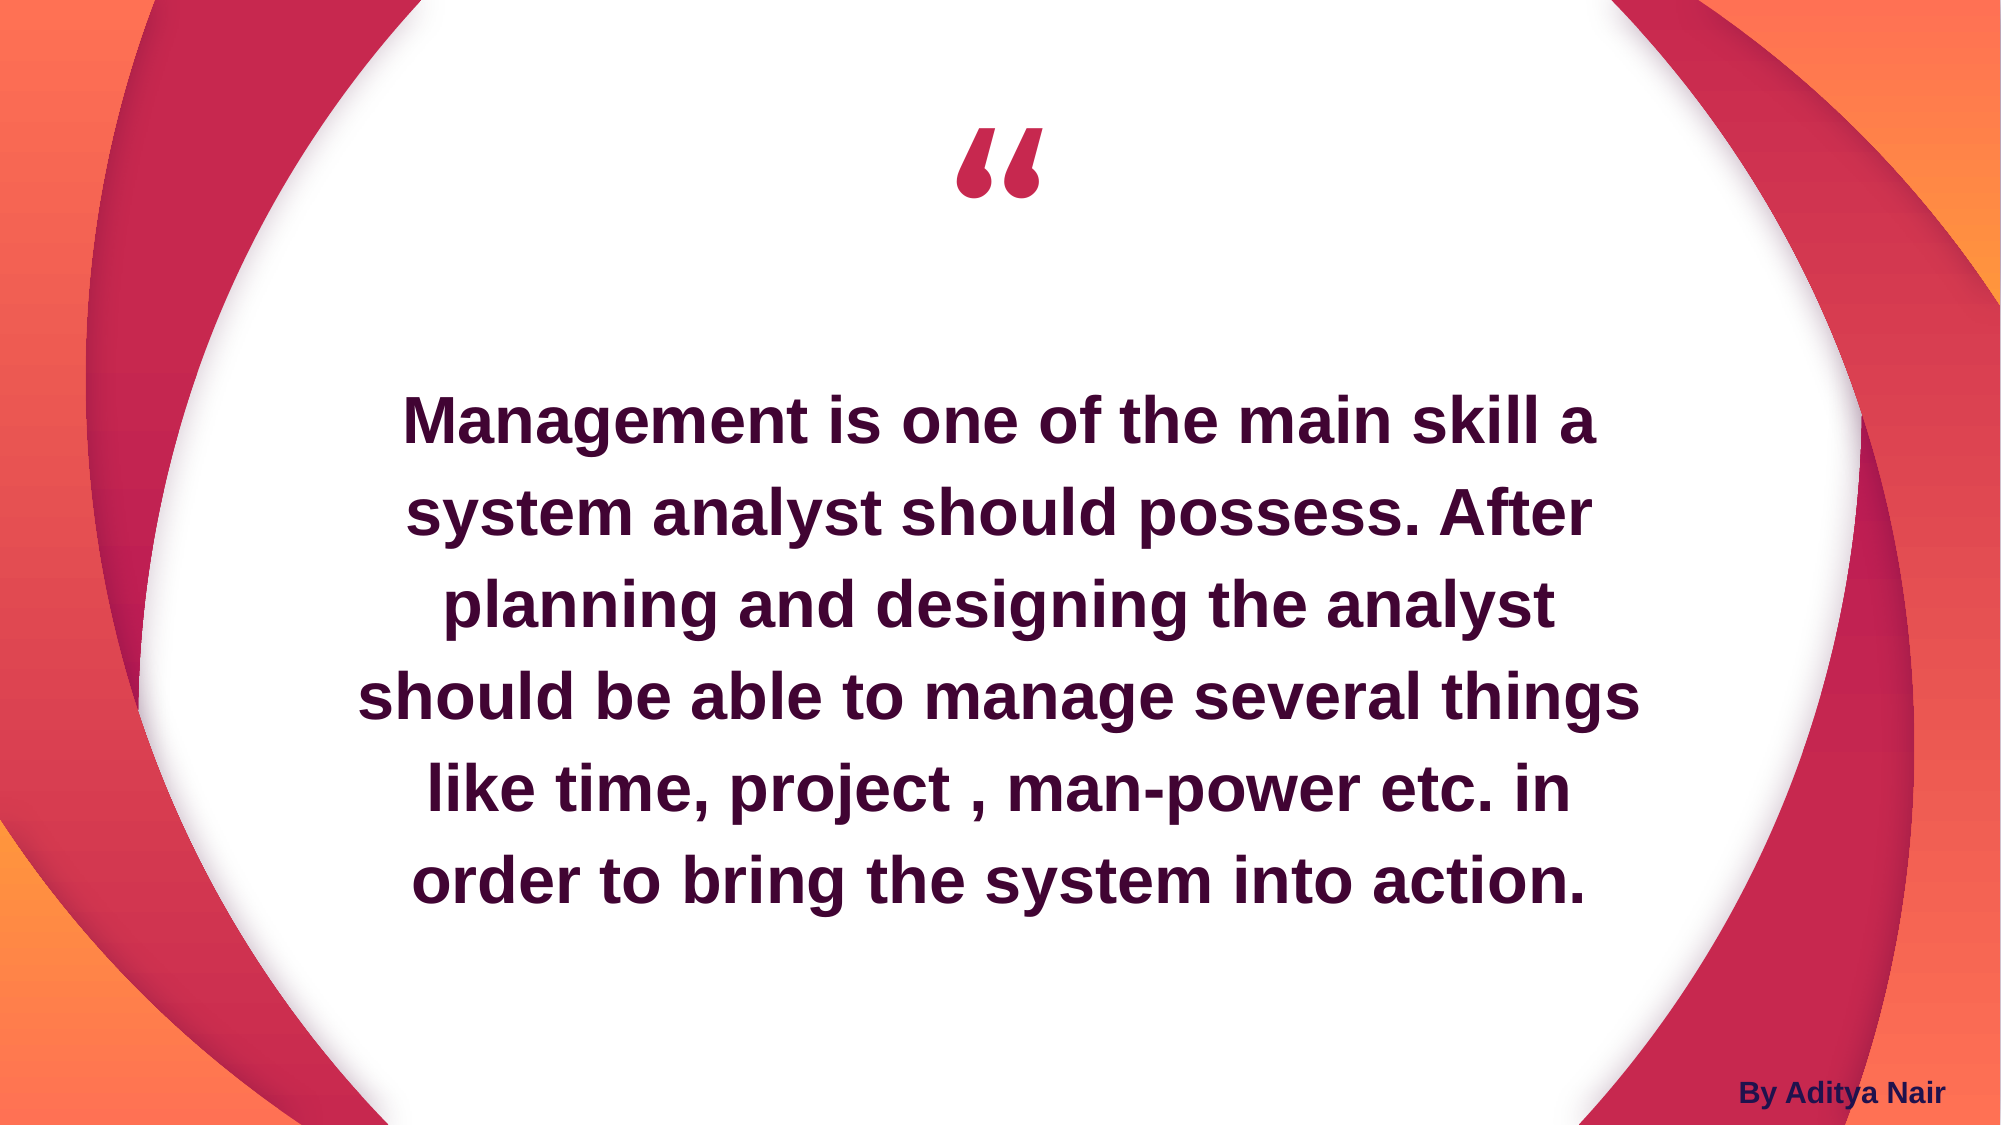

Management is one of the main skill a system analyst should possess. After planning and designing the analyst should be able to manage several things like time, project , man-power etc. in order to bring the system into action.
By Aditya Nair